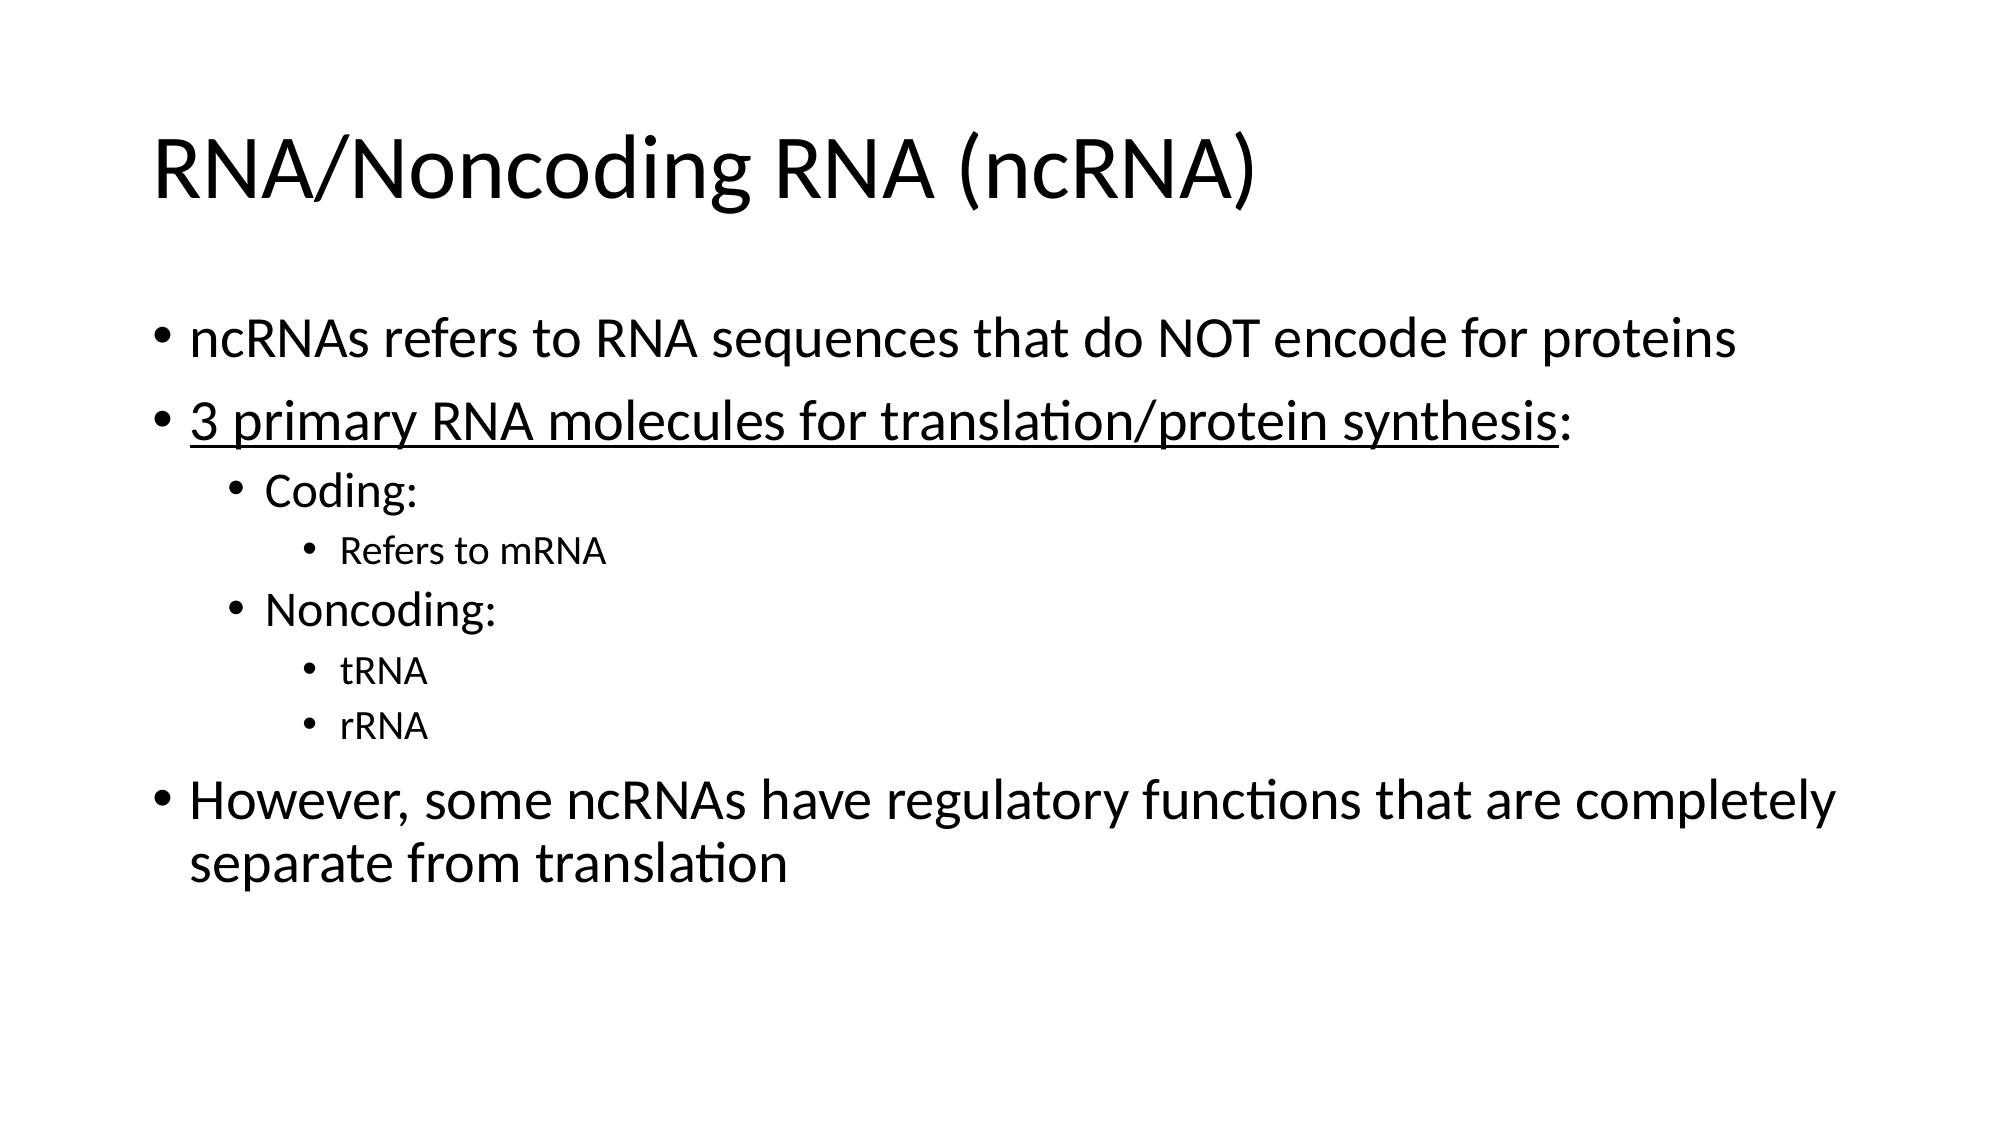

# RNA/Noncoding RNA (ncRNA)
ncRNAs refers to RNA sequences that do NOT encode for proteins
3 primary RNA molecules for translation/protein synthesis:
Coding:
Refers to mRNA
Noncoding:
tRNA
rRNA
However, some ncRNAs have regulatory functions that are completely separate from translation